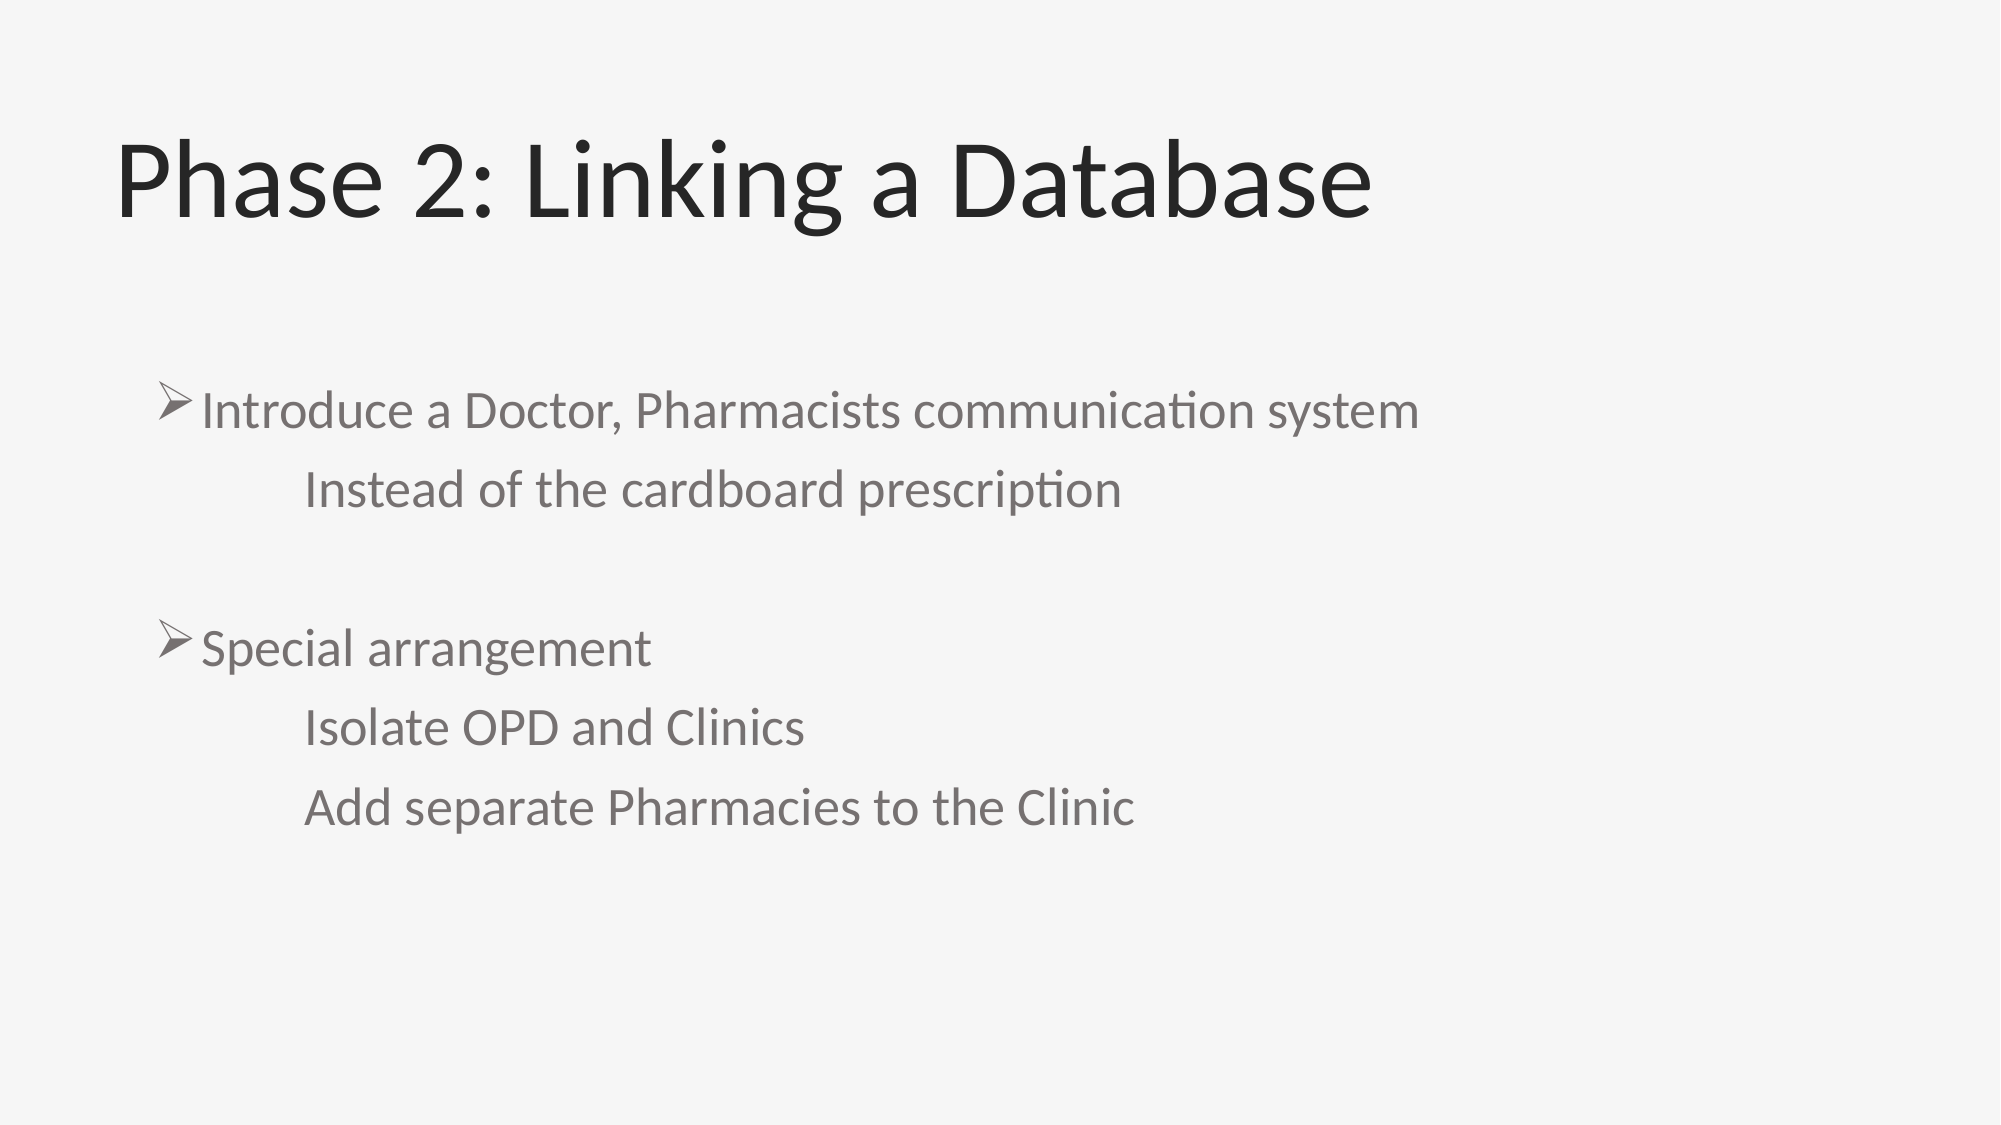

Phase 2: Linking a Database

Introduce a Doctor, Pharmacists communication system
	Instead of the cardboard prescription

Special arrangement
	Isolate OPD and Clinics
	Add separate Pharmacies to the Clinic